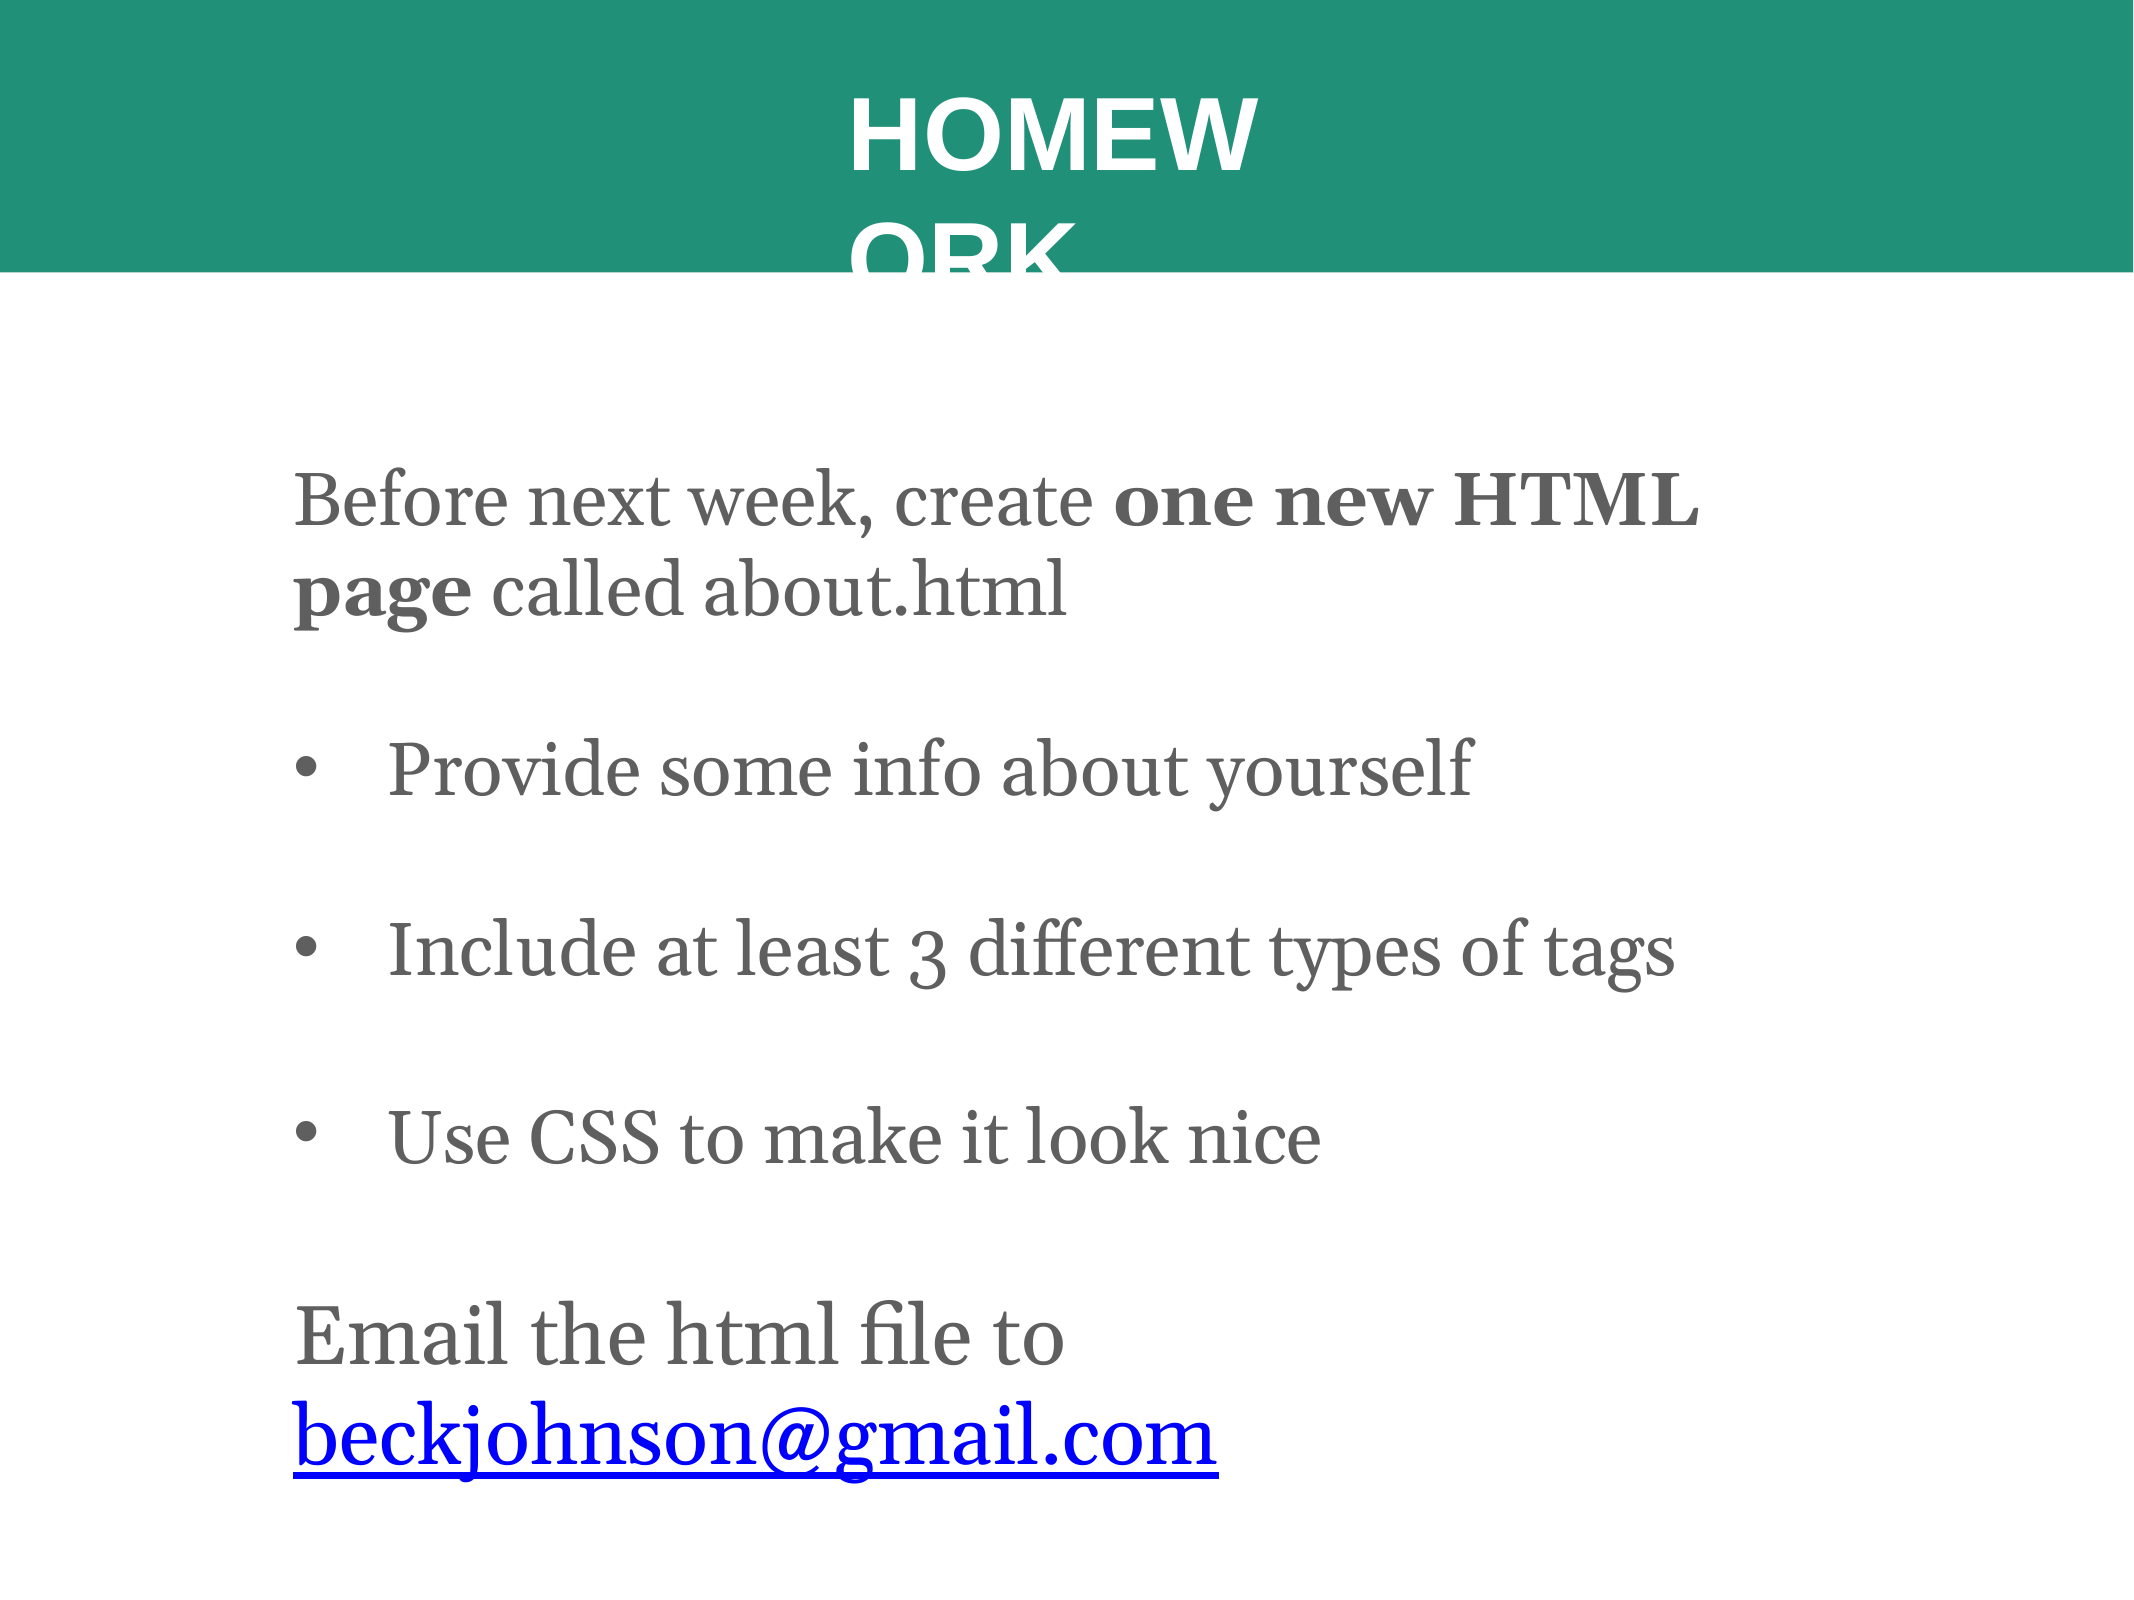

# HOMEWORK
Before next week, create one new HTML page called about.html

Provide some info about yourself

Include at least 3 different types of tags

Use CSS to make it look nice

Email the html file to beckjohnson@gmail.com